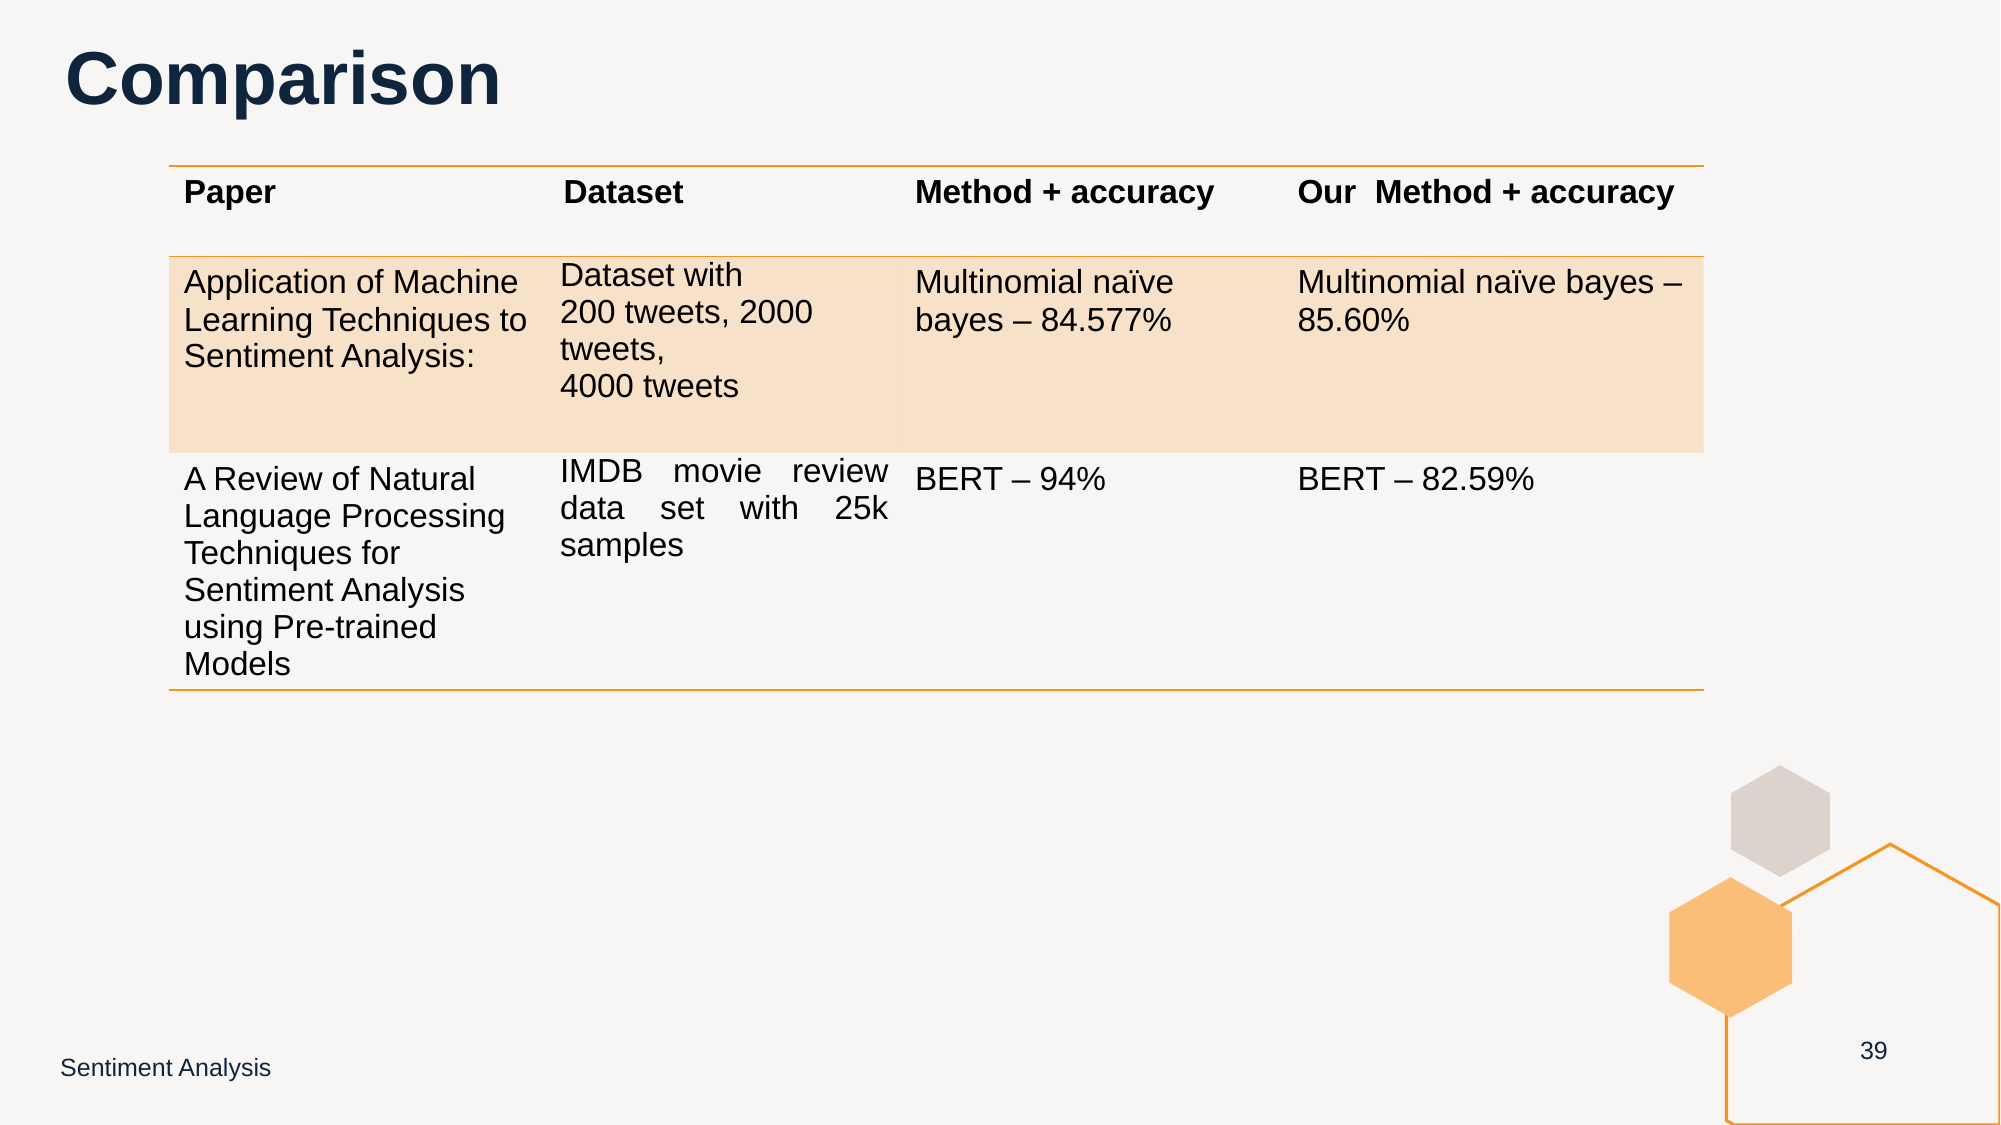

# Comparison
| Paper | Dataset | Method + accuracy | Our Method + accuracy |
| --- | --- | --- | --- |
| Application of Machine Learning Techniques to Sentiment Analysis: | Dataset with 200 tweets, 2000 tweets, 4000 tweets | Multinomial naïve bayes – 84.577% | Multinomial naïve bayes – 85.60% |
| A Review of Natural Language Processing Techniques for Sentiment Analysis using Pre-trained Models | IMDB movie review data set with 25k samples | BERT – 94% | BERT – 82.59% |
39
Sentiment Analysis